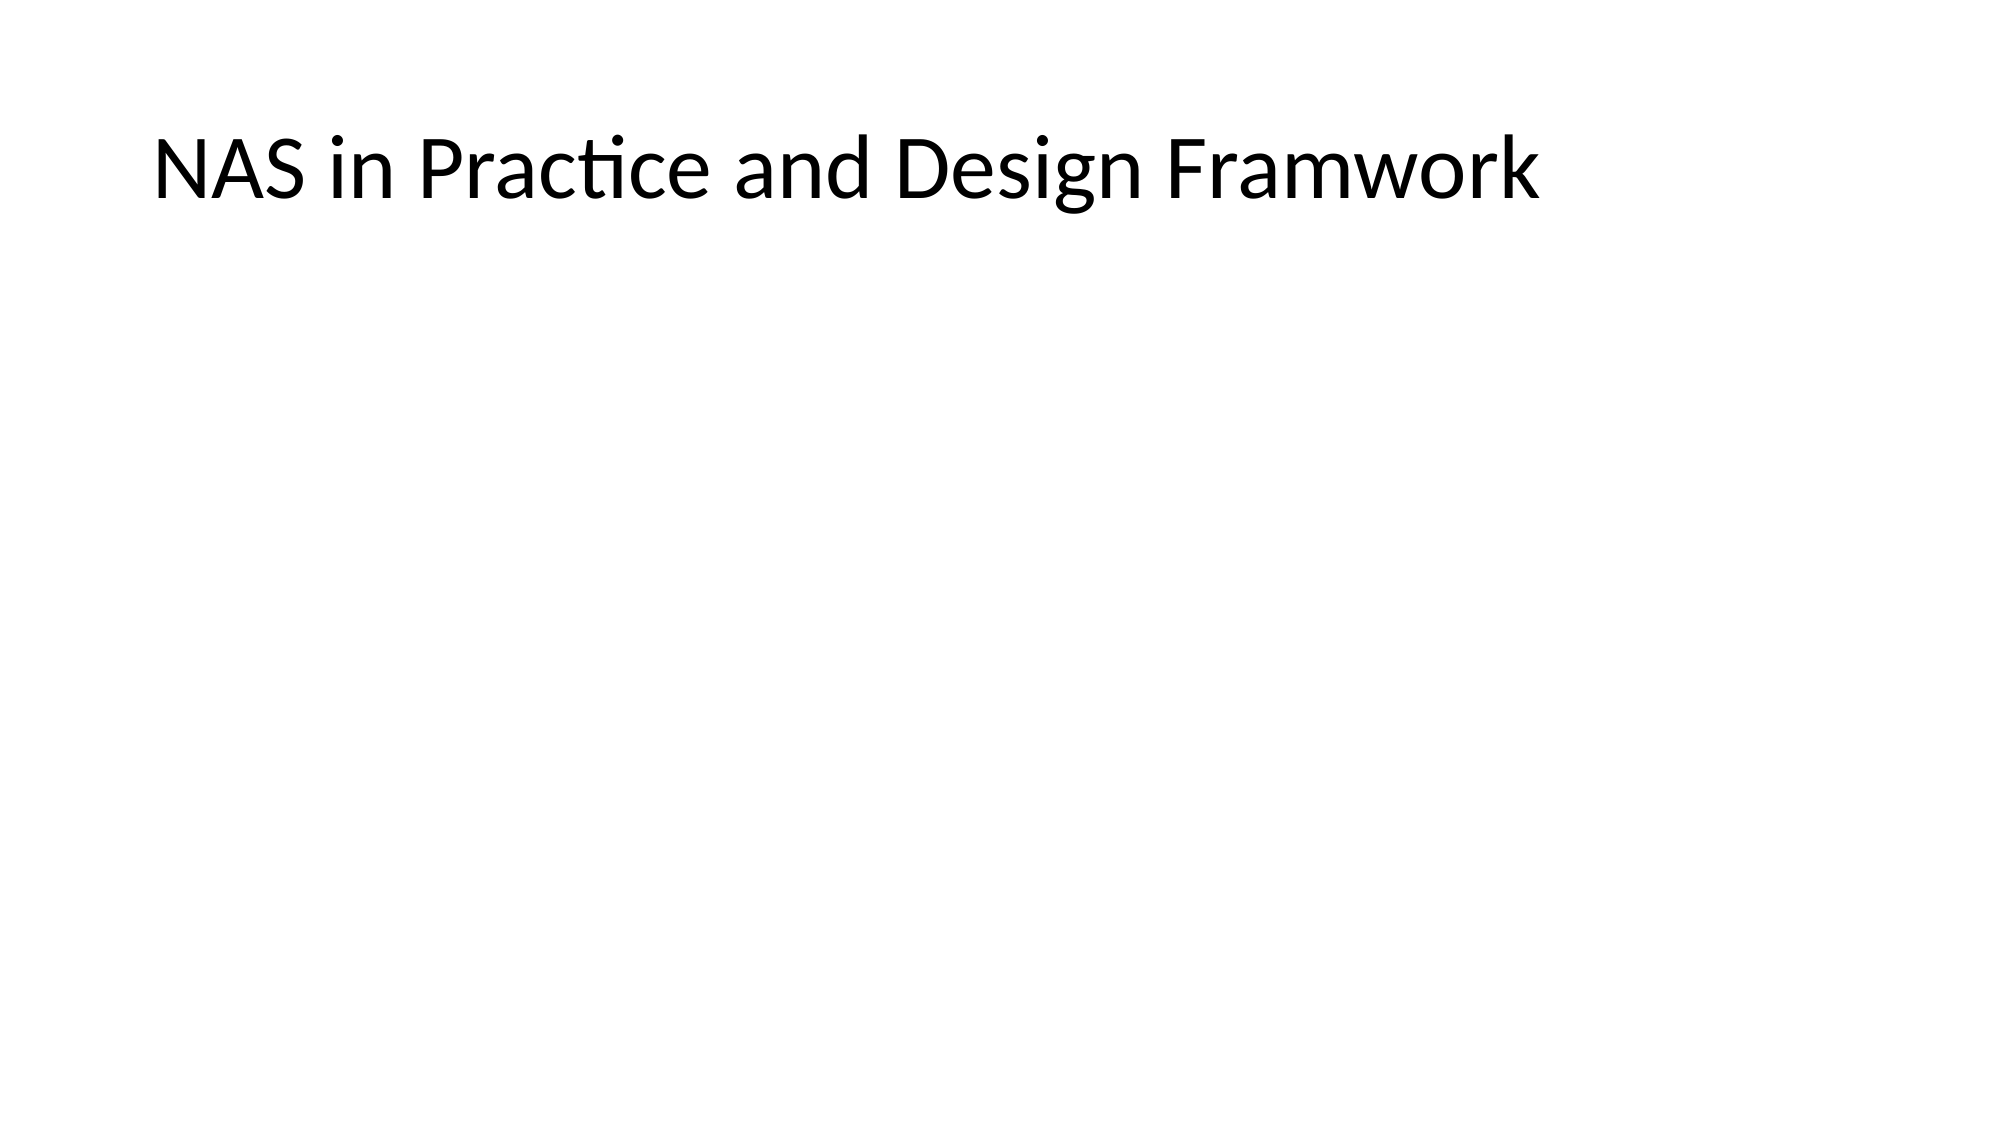

# NAS in Practice and Design Framwork